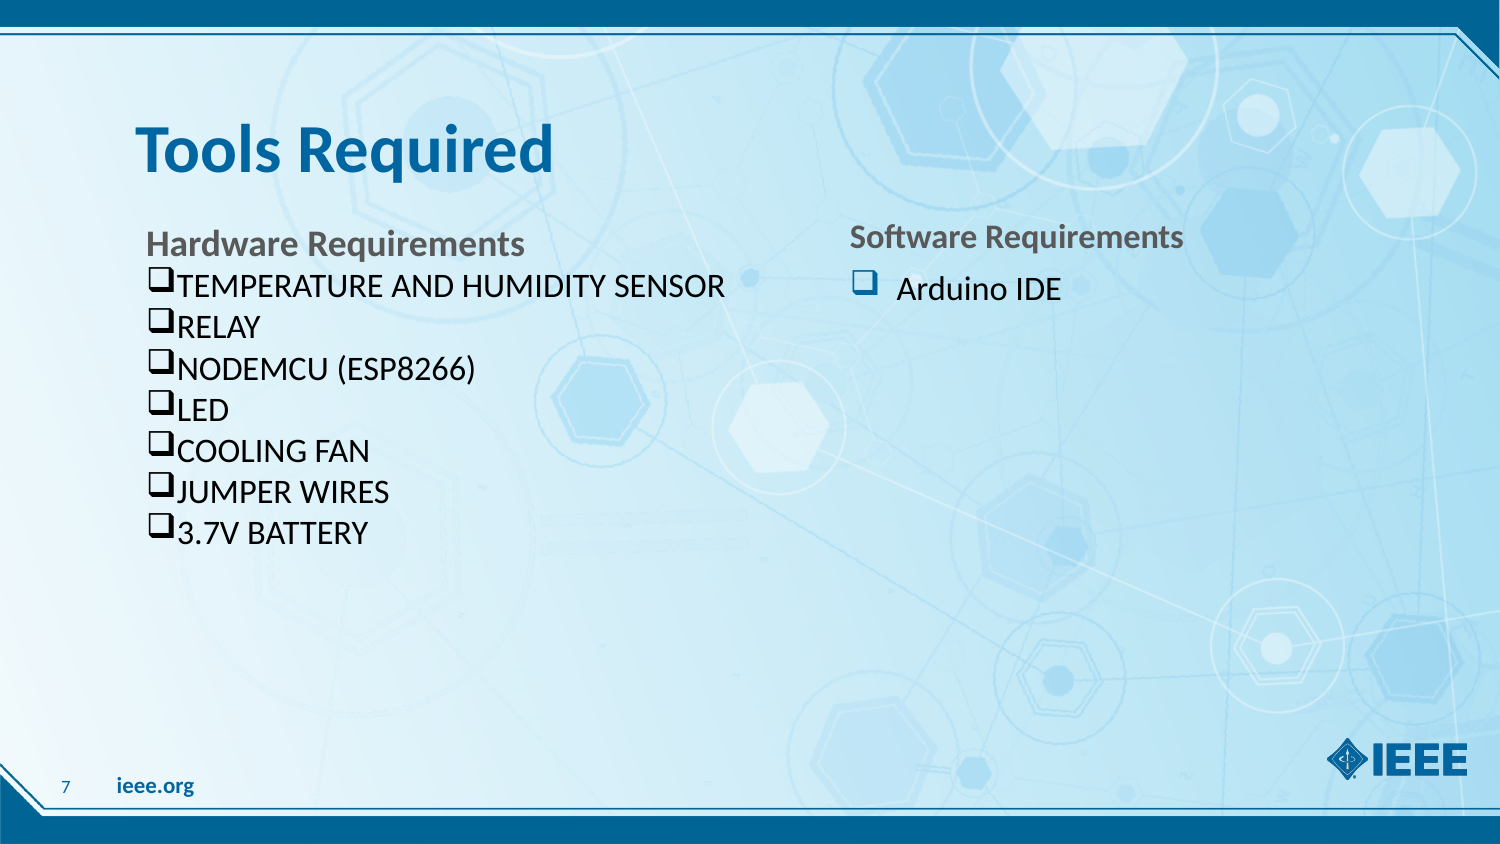

# Tools Required
Hardware Requirements
TEMPERATURE AND HUMIDITY SENSOR
RELAY
NODEMCU (ESP8266)
LED
COOLING FAN
JUMPER WIRES
3.7V BATTERY
Software Requirements
Arduino IDE
7